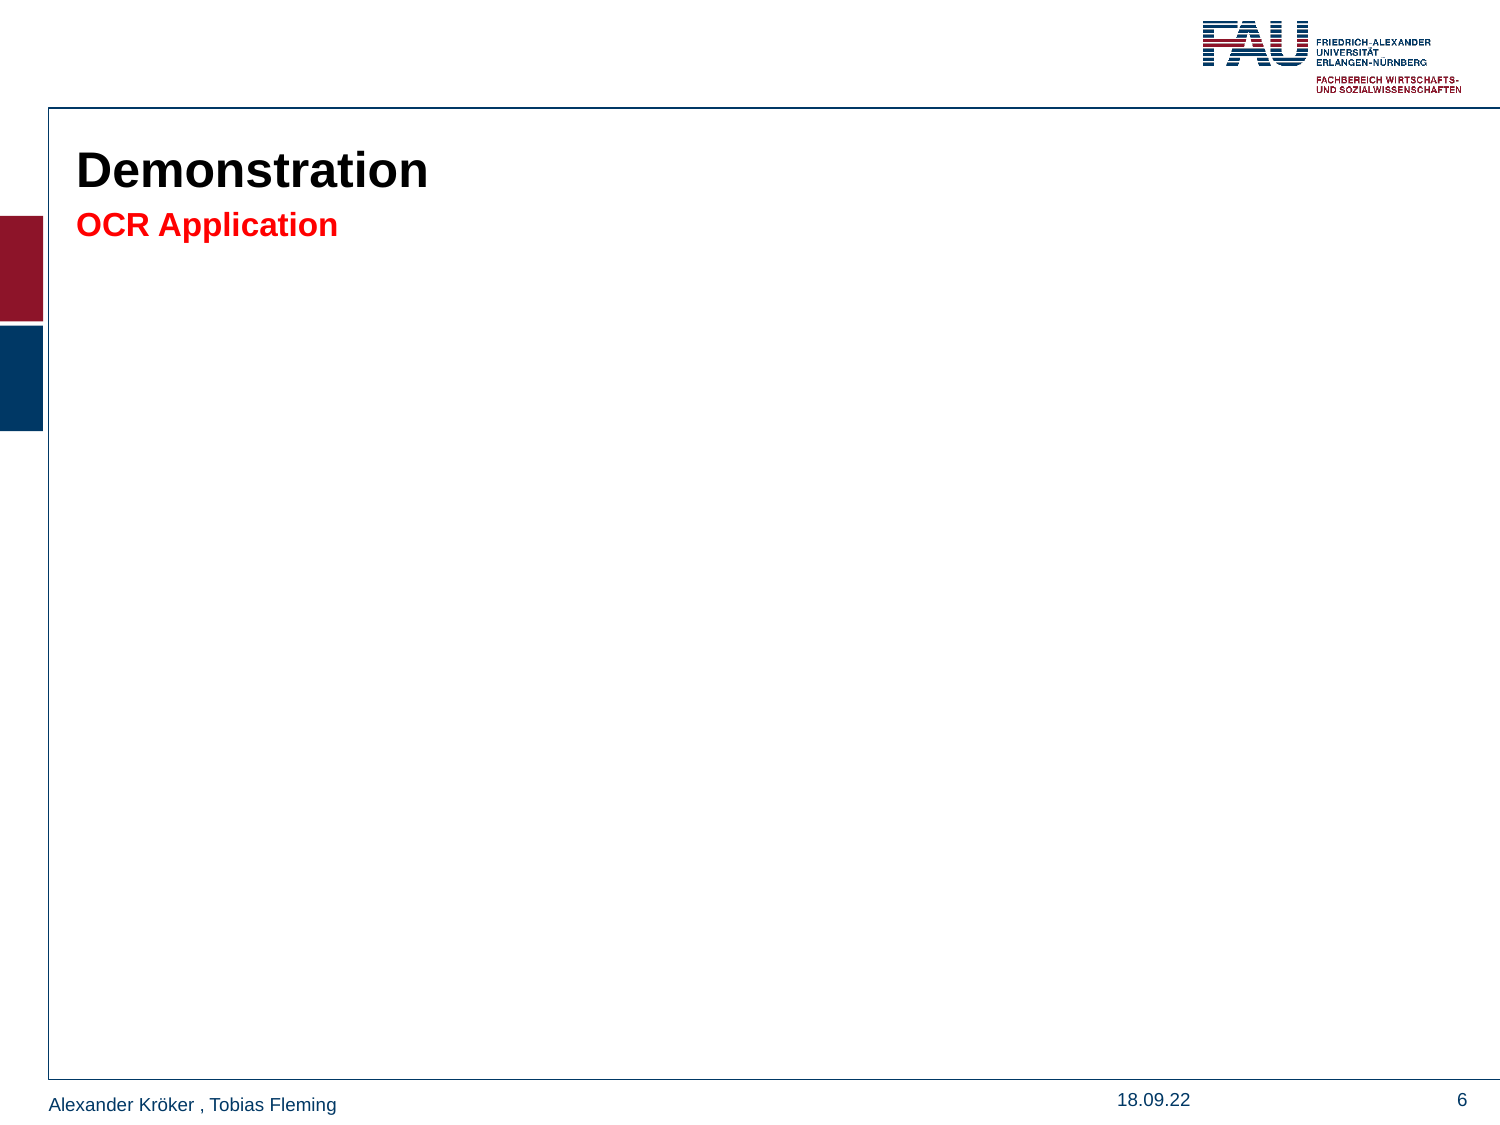

Demonstration
OCR Application
18.09.22
6
Alexander Kröker , Tobias Fleming